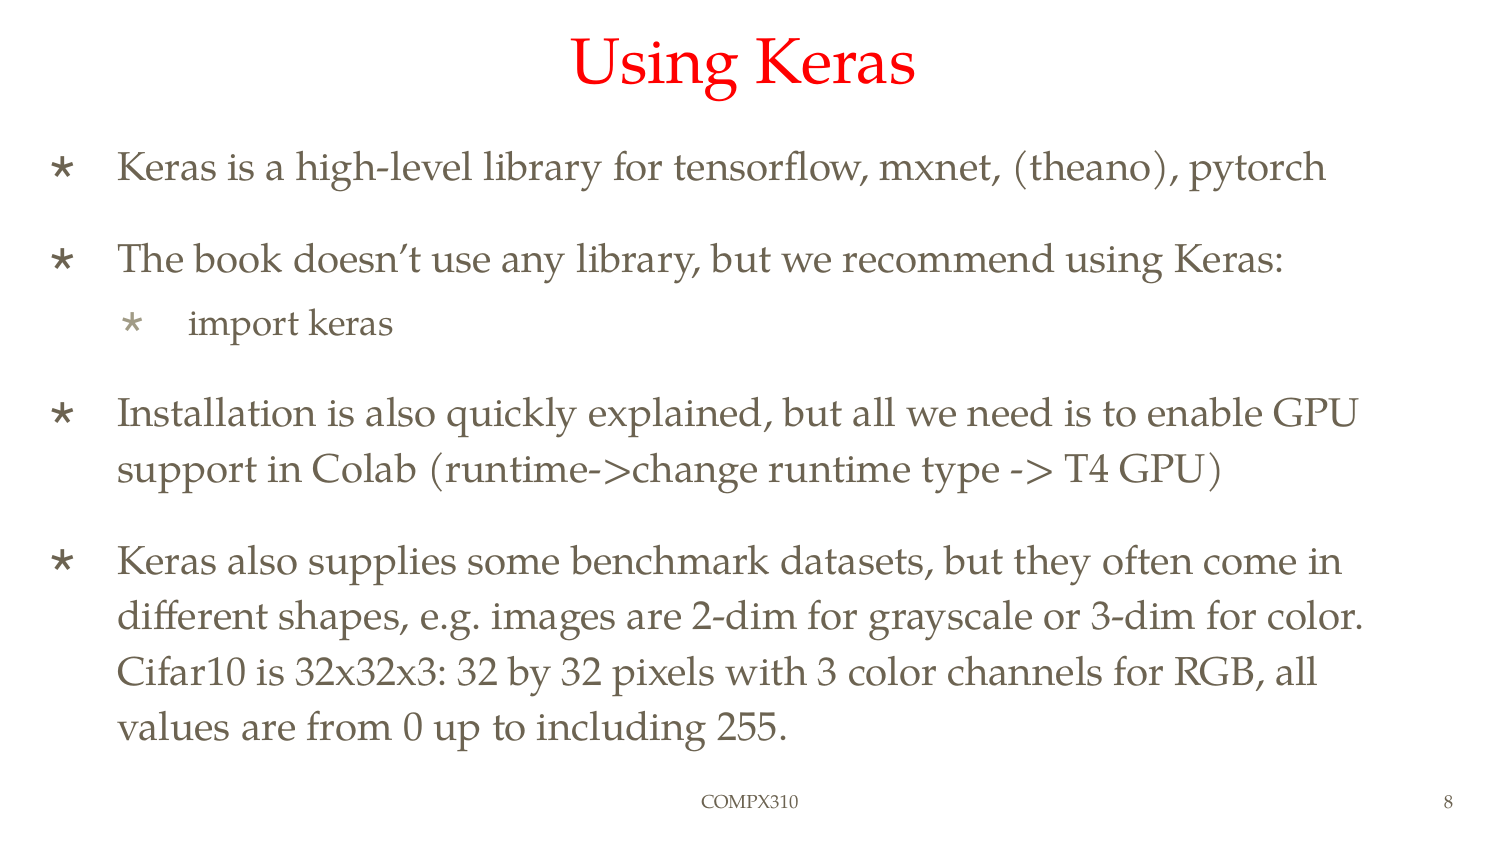

# Using Keras
Keras is a high-level library for tensorflow, mxnet, (theano), pytorch
The book doesn’t use any library, but we recommend using Keras:
import keras
Installation is also quickly explained, but all we need is to enable GPU support in Colab (runtime->change runtime type -> T4 GPU)
Keras also supplies some benchmark datasets, but they often come in different shapes, e.g. images are 2-dim for grayscale or 3-dim for color. Cifar10 is 32x32x3: 32 by 32 pixels with 3 color channels for RGB, all values are from 0 up to including 255.
COMPX310
8